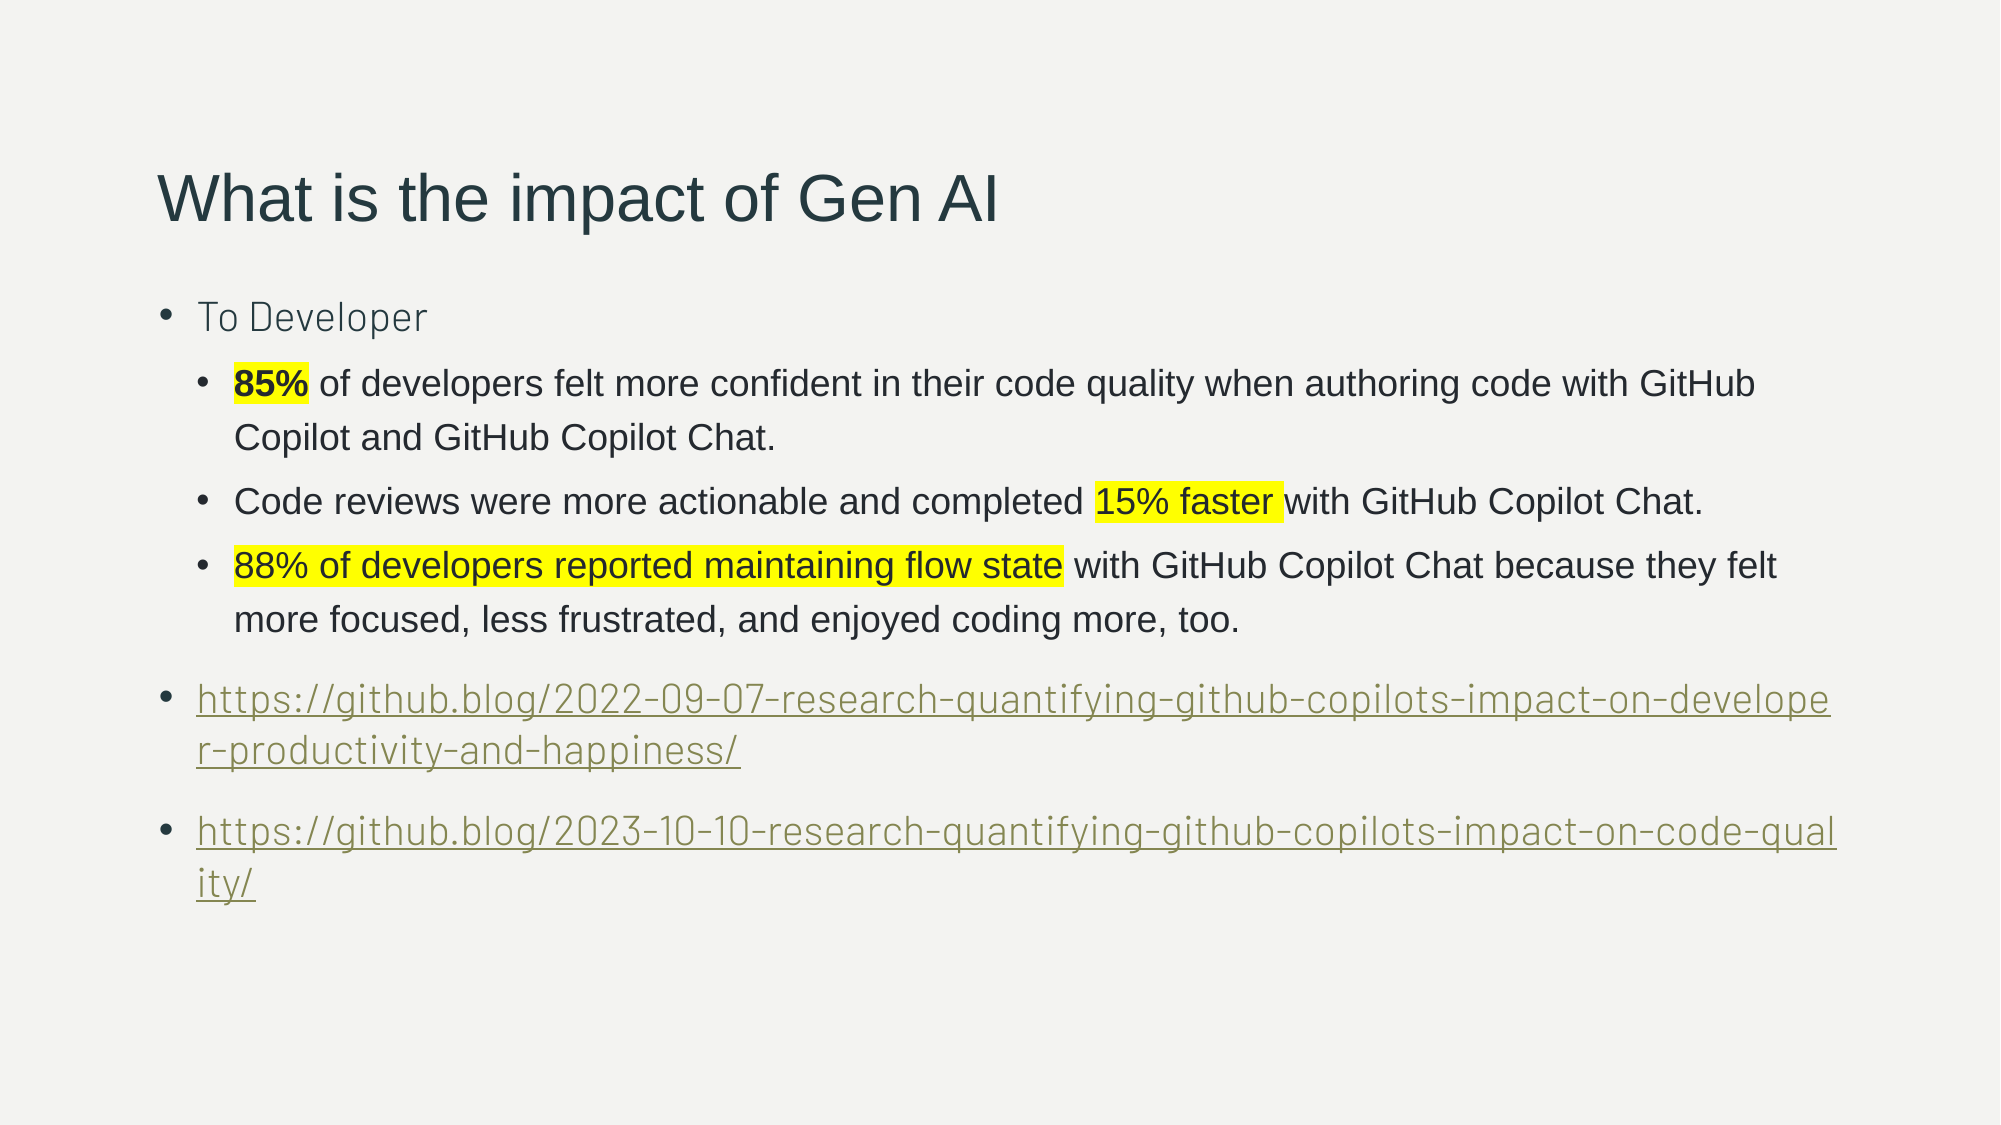

# What is the impact of Gen AI
To Developer
85% of developers felt more confident in their code quality when authoring code with GitHub Copilot and GitHub Copilot Chat.
Code reviews were more actionable and completed 15% faster with GitHub Copilot Chat.
88% of developers reported maintaining flow state with GitHub Copilot Chat because they felt more focused, less frustrated, and enjoyed coding more, too.
https://github.blog/2022-09-07-research-quantifying-github-copilots-impact-on-developer-productivity-and-happiness/
https://github.blog/2023-10-10-research-quantifying-github-copilots-impact-on-code-quality/